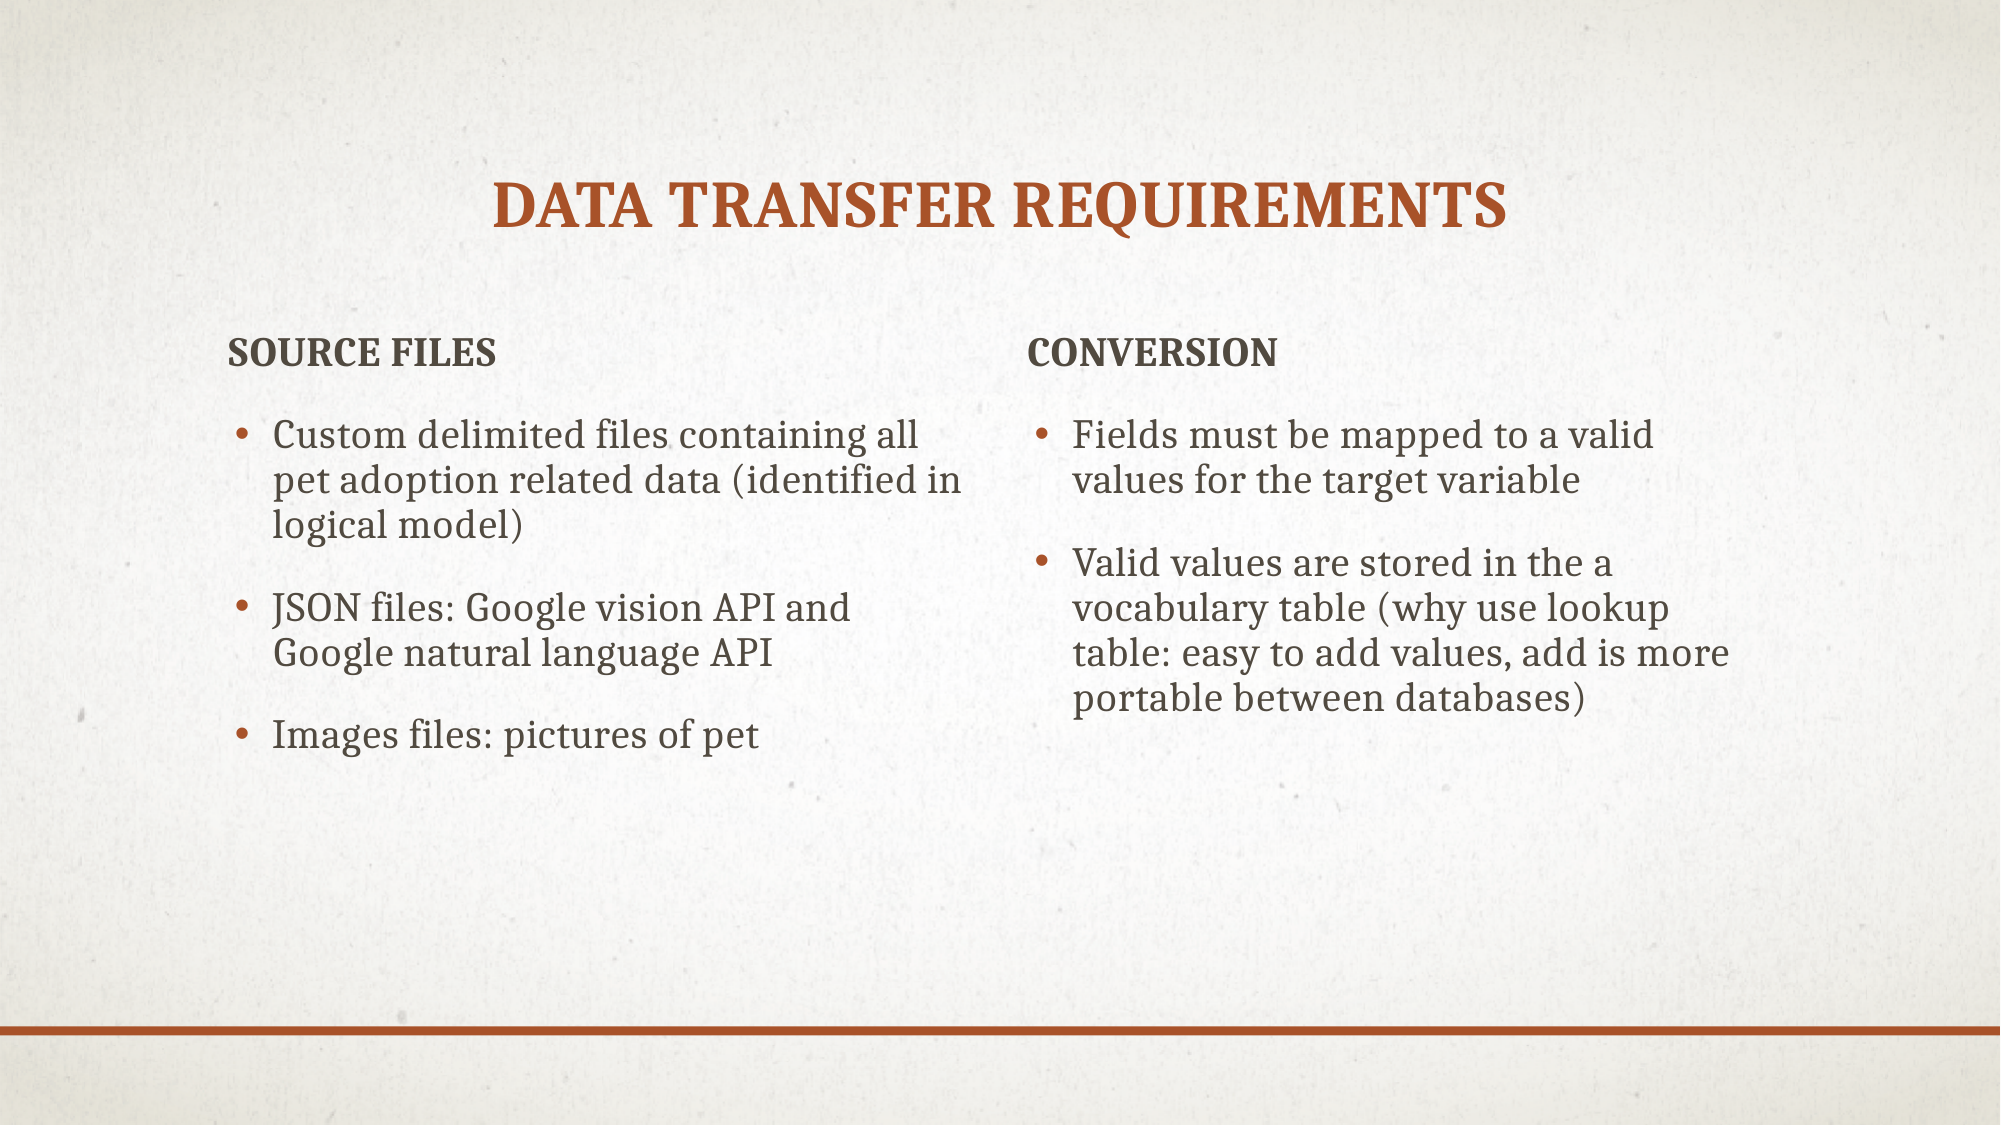

# Data Transfer REQUIREMENTS
Source Files
Conversion
Custom delimited files containing all pet adoption related data (identified in logical model)
JSON files: Google vision API and Google natural language API
Images files: pictures of pet
Fields must be mapped to a valid values for the target variable
Valid values are stored in the a vocabulary table (why use lookup table: easy to add values, add is more portable between databases)